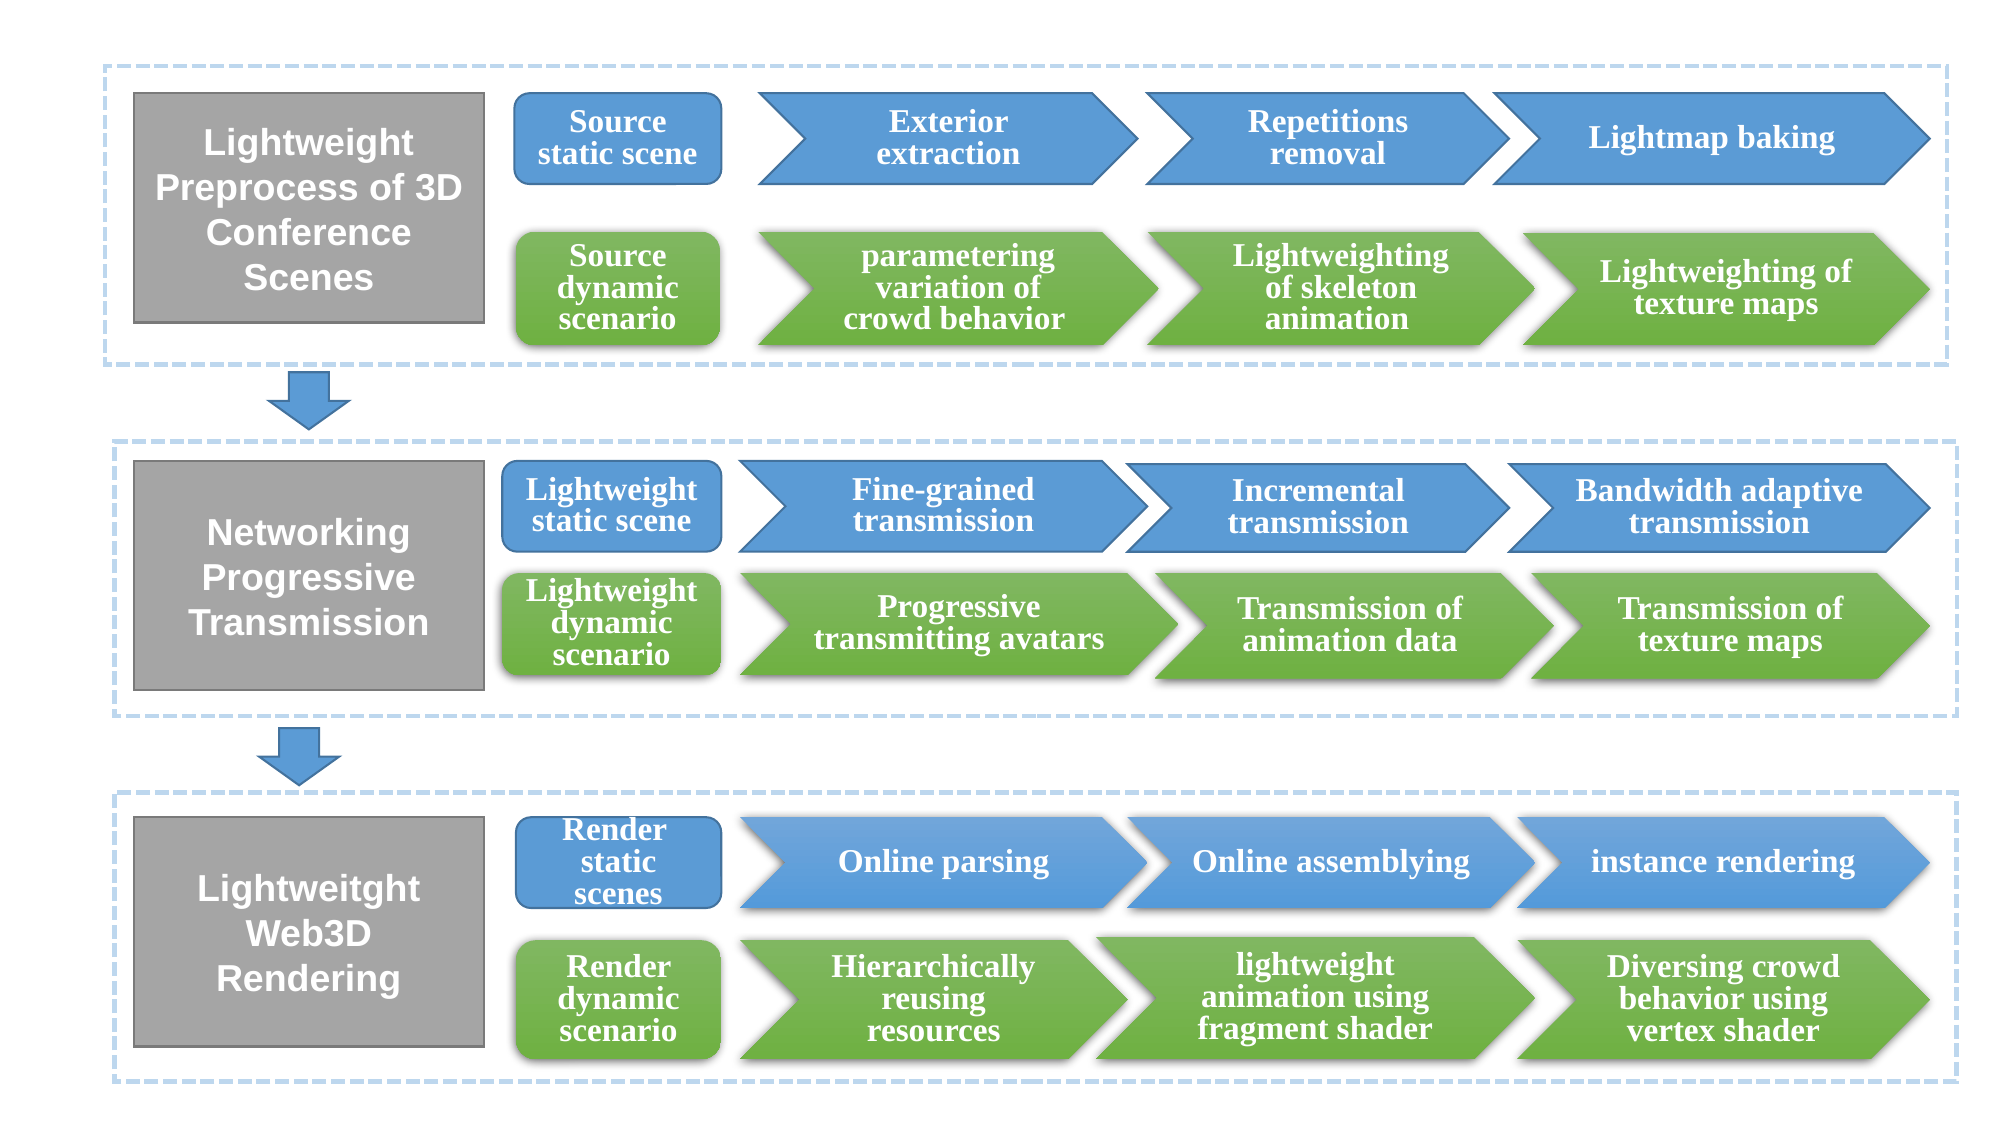

Lightweight Preprocess of 3D Conference Scenes
Source static scene
Exterior extraction
Repetitions removal
Lightmap baking
Source dynamic scenario
Lightweighting of skeleton animation
parametering variation of crowd behavior
Lightweighting of texture maps

Networking Progressive Transmission
Lightweight static scene
Fine-grained transmission
Incremental transmission
Bandwidth adaptive transmission
Lightweight dynamic scenario
Progressive transmitting avatars
Transmission of  animation data
Transmission of texture maps

Lightweitght Web3D Rendering
Render  static scenes
Online parsing
Online assemblying
instance rendering
lightweight animation using fragment shader
Render dynamic scenario
Hierarchically reusing resources
Diversing crowd behavior using vertex shader